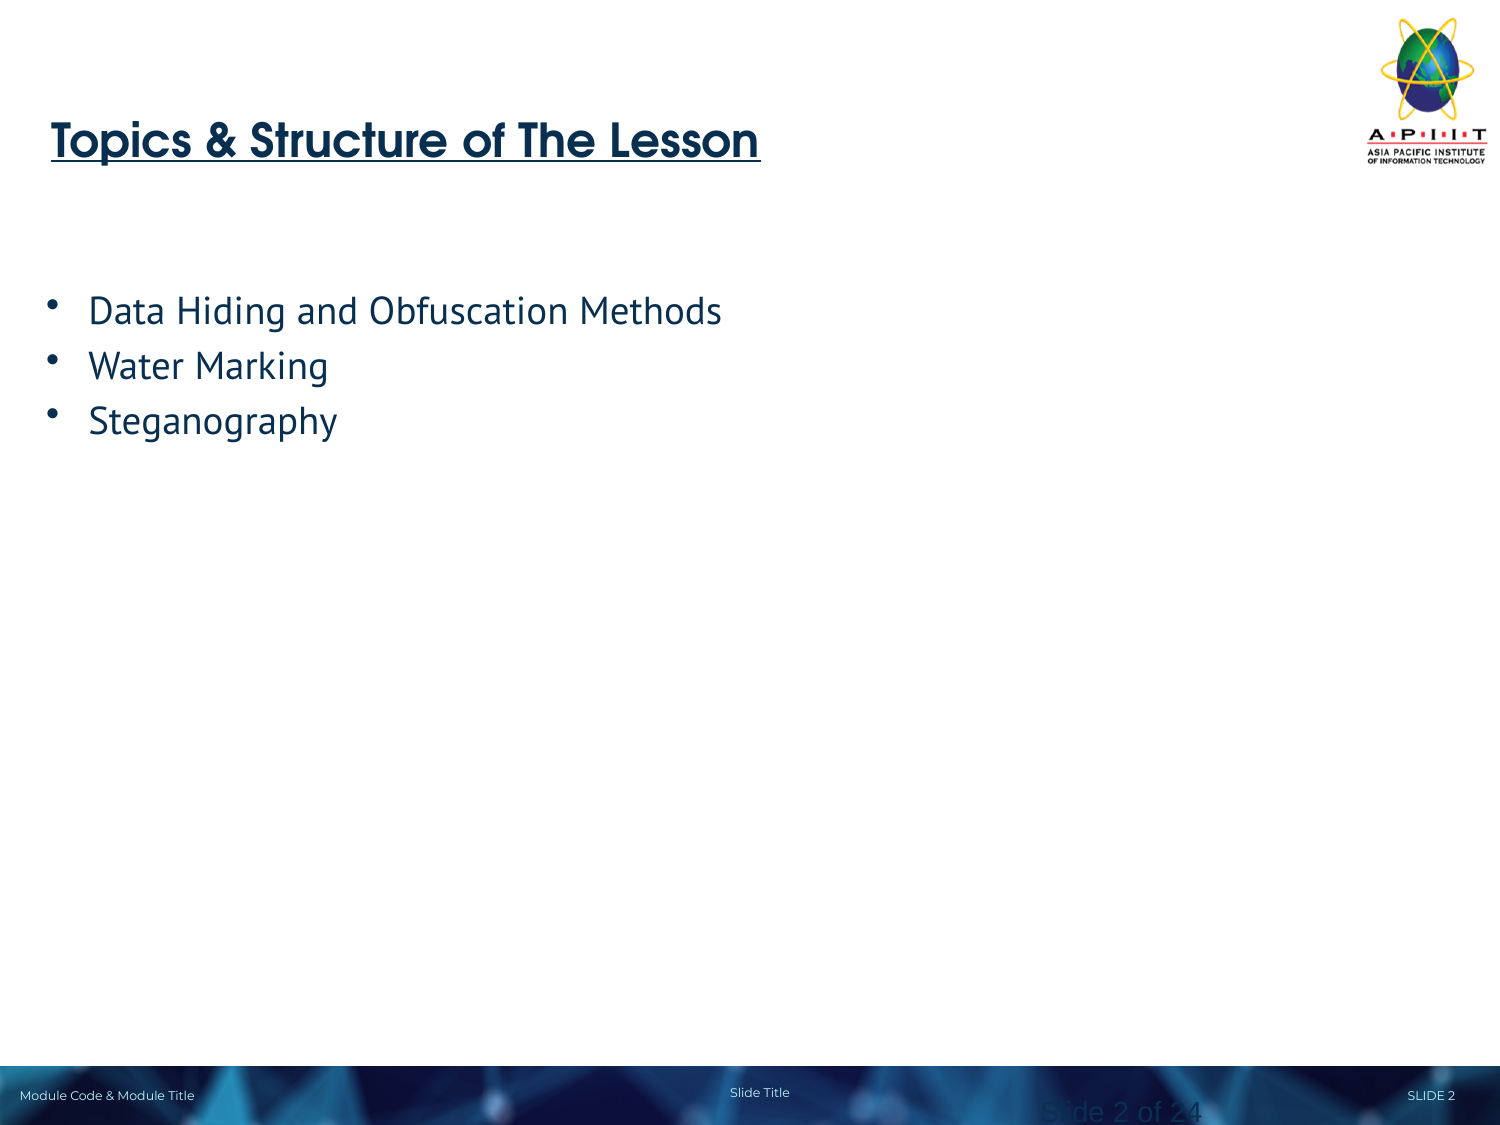

# Topics & Structure of The Lesson
Data Hiding and Obfuscation Methods
Water Marking
Steganography

Slide 2 of 24